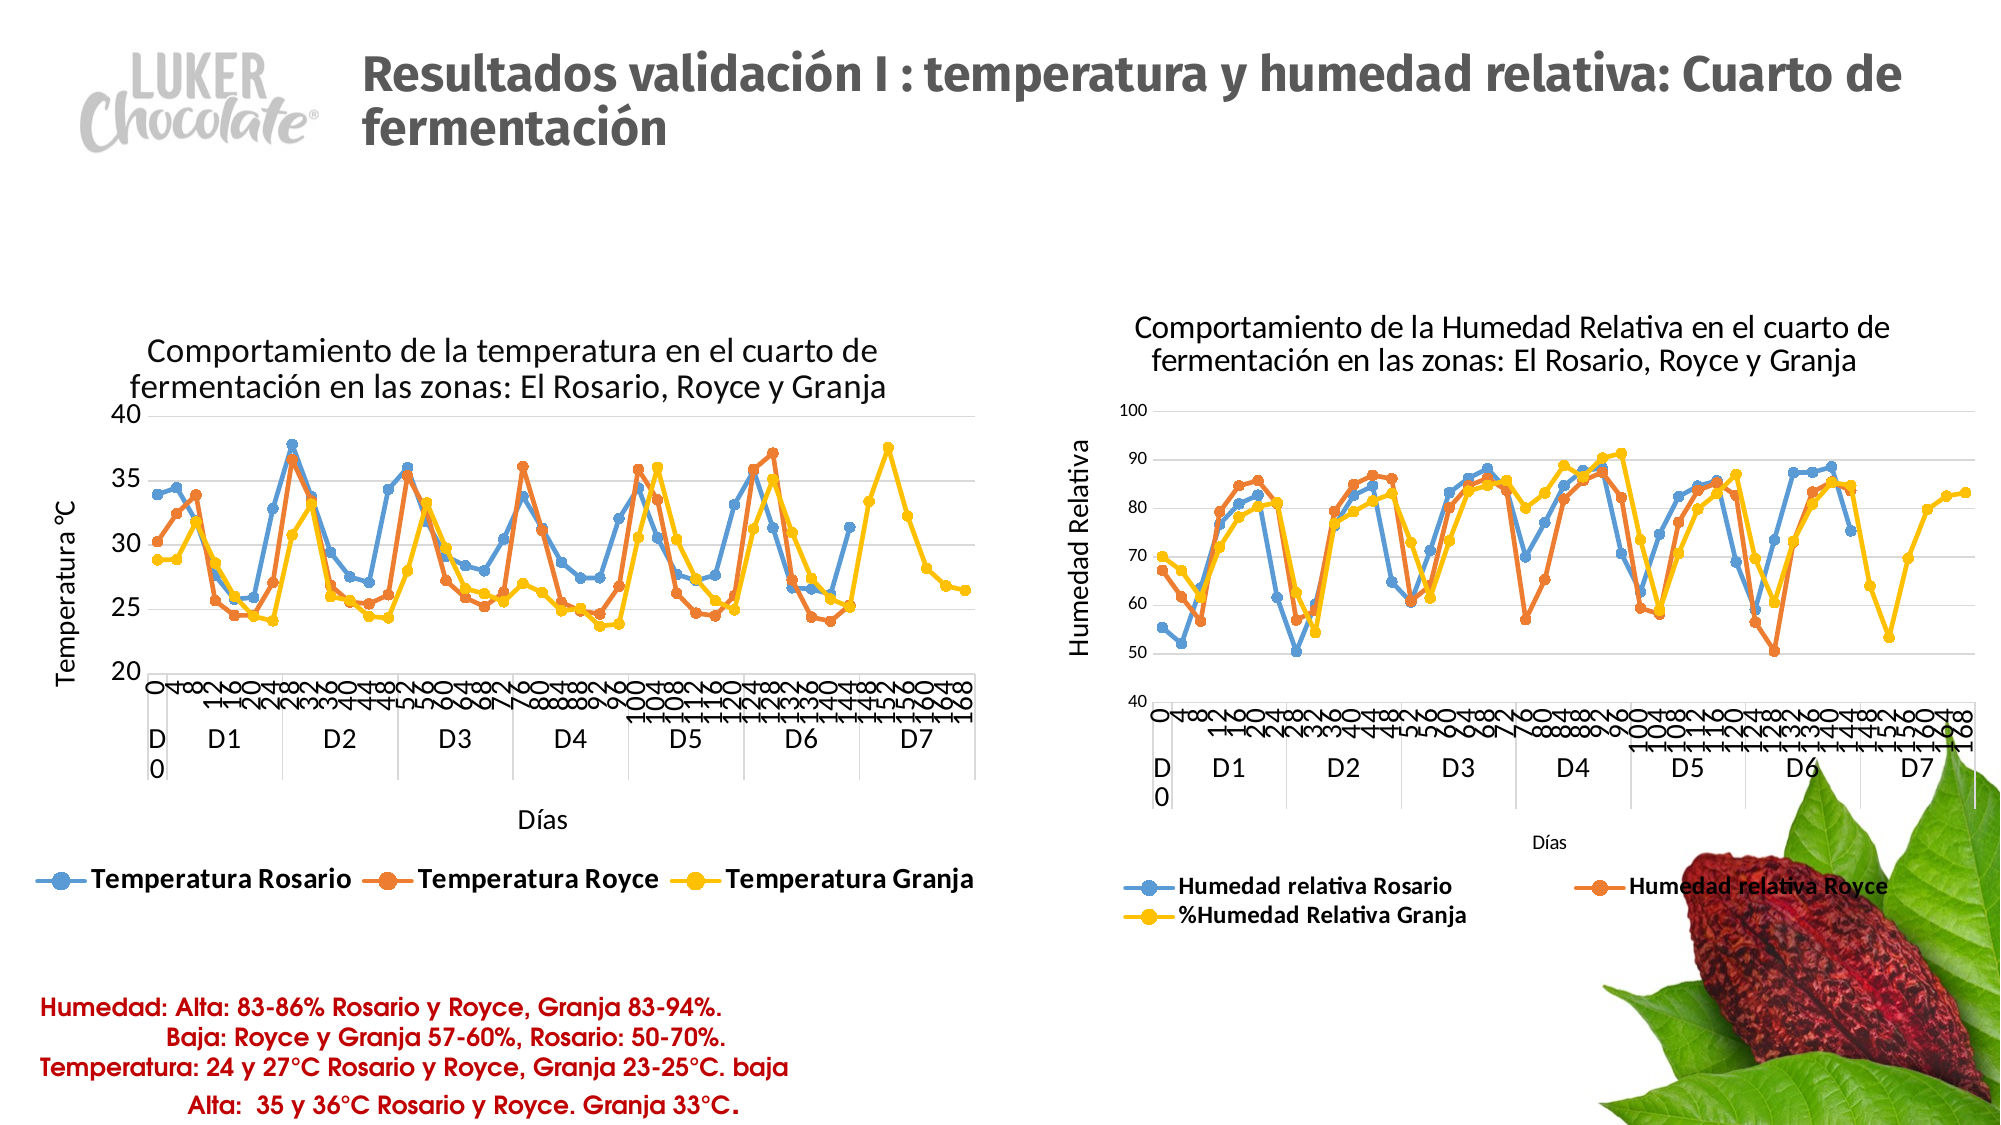

# Resultados validación I : temperatura y humedad relativa: Cuarto de fermentación

[unsupported chart]

[unsupported chart]

Humedad: Alta: 83-86% Rosario y Royce, Granja 83-94%.
                  Baja: Royce y Granja 57-60%, Rosario: 50-70%.
Temperatura: 24 y 27°C Rosario y Royce, Granja 23-25°C. baja
                     Alta:  35 y 36°C Rosario y Royce. Granja 33°C.